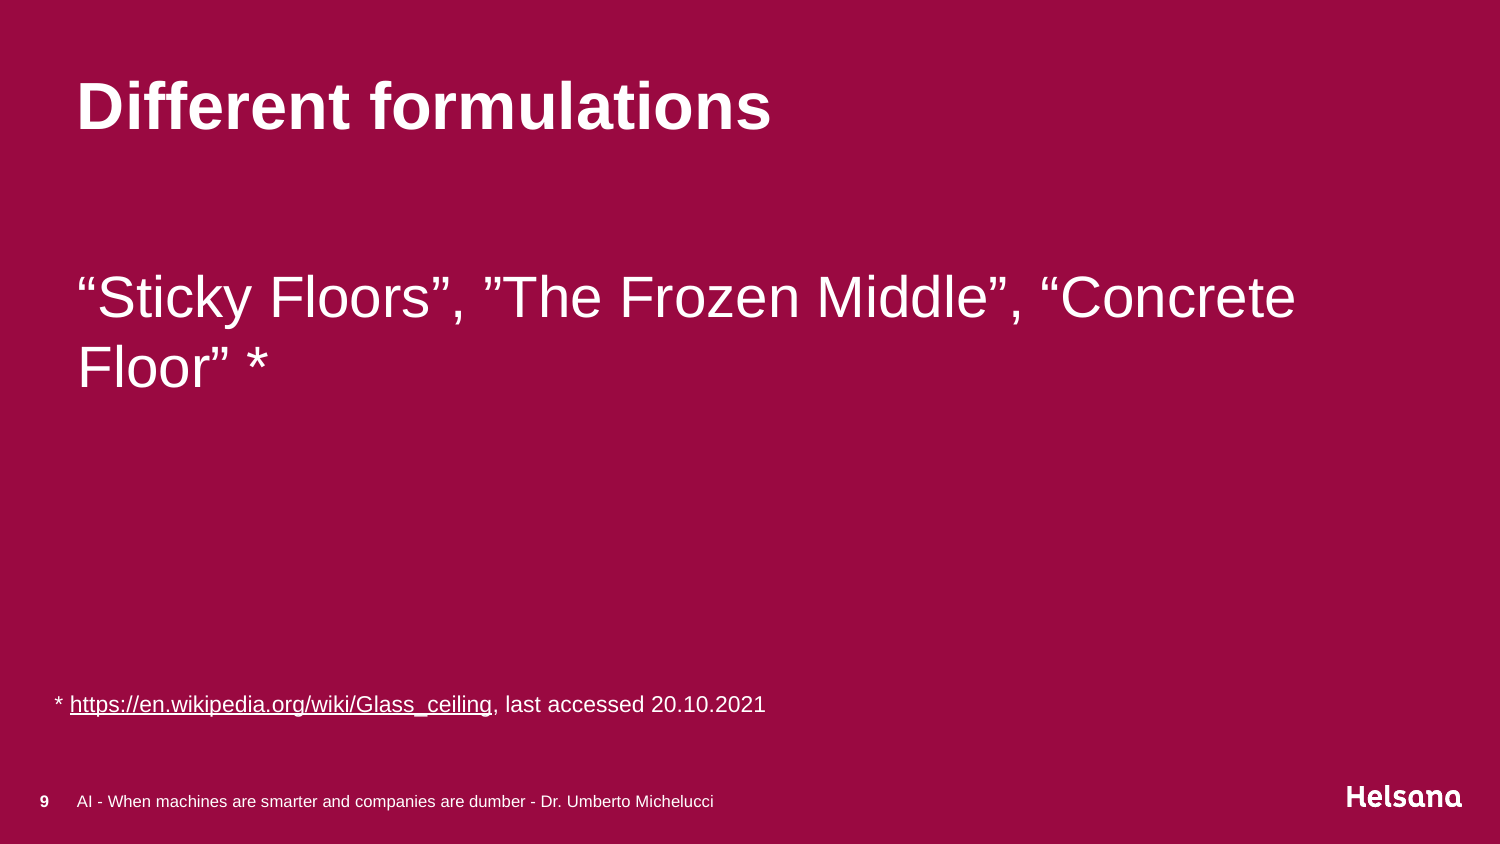

# Different formulations
“Sticky Floors”, ”The Frozen Middle”, “Concrete Floor” *
* https://en.wikipedia.org/wiki/Glass_ceiling, last accessed 20.10.2021
9
AI - When machines are smarter and companies are dumber - Dr. Umberto Michelucci